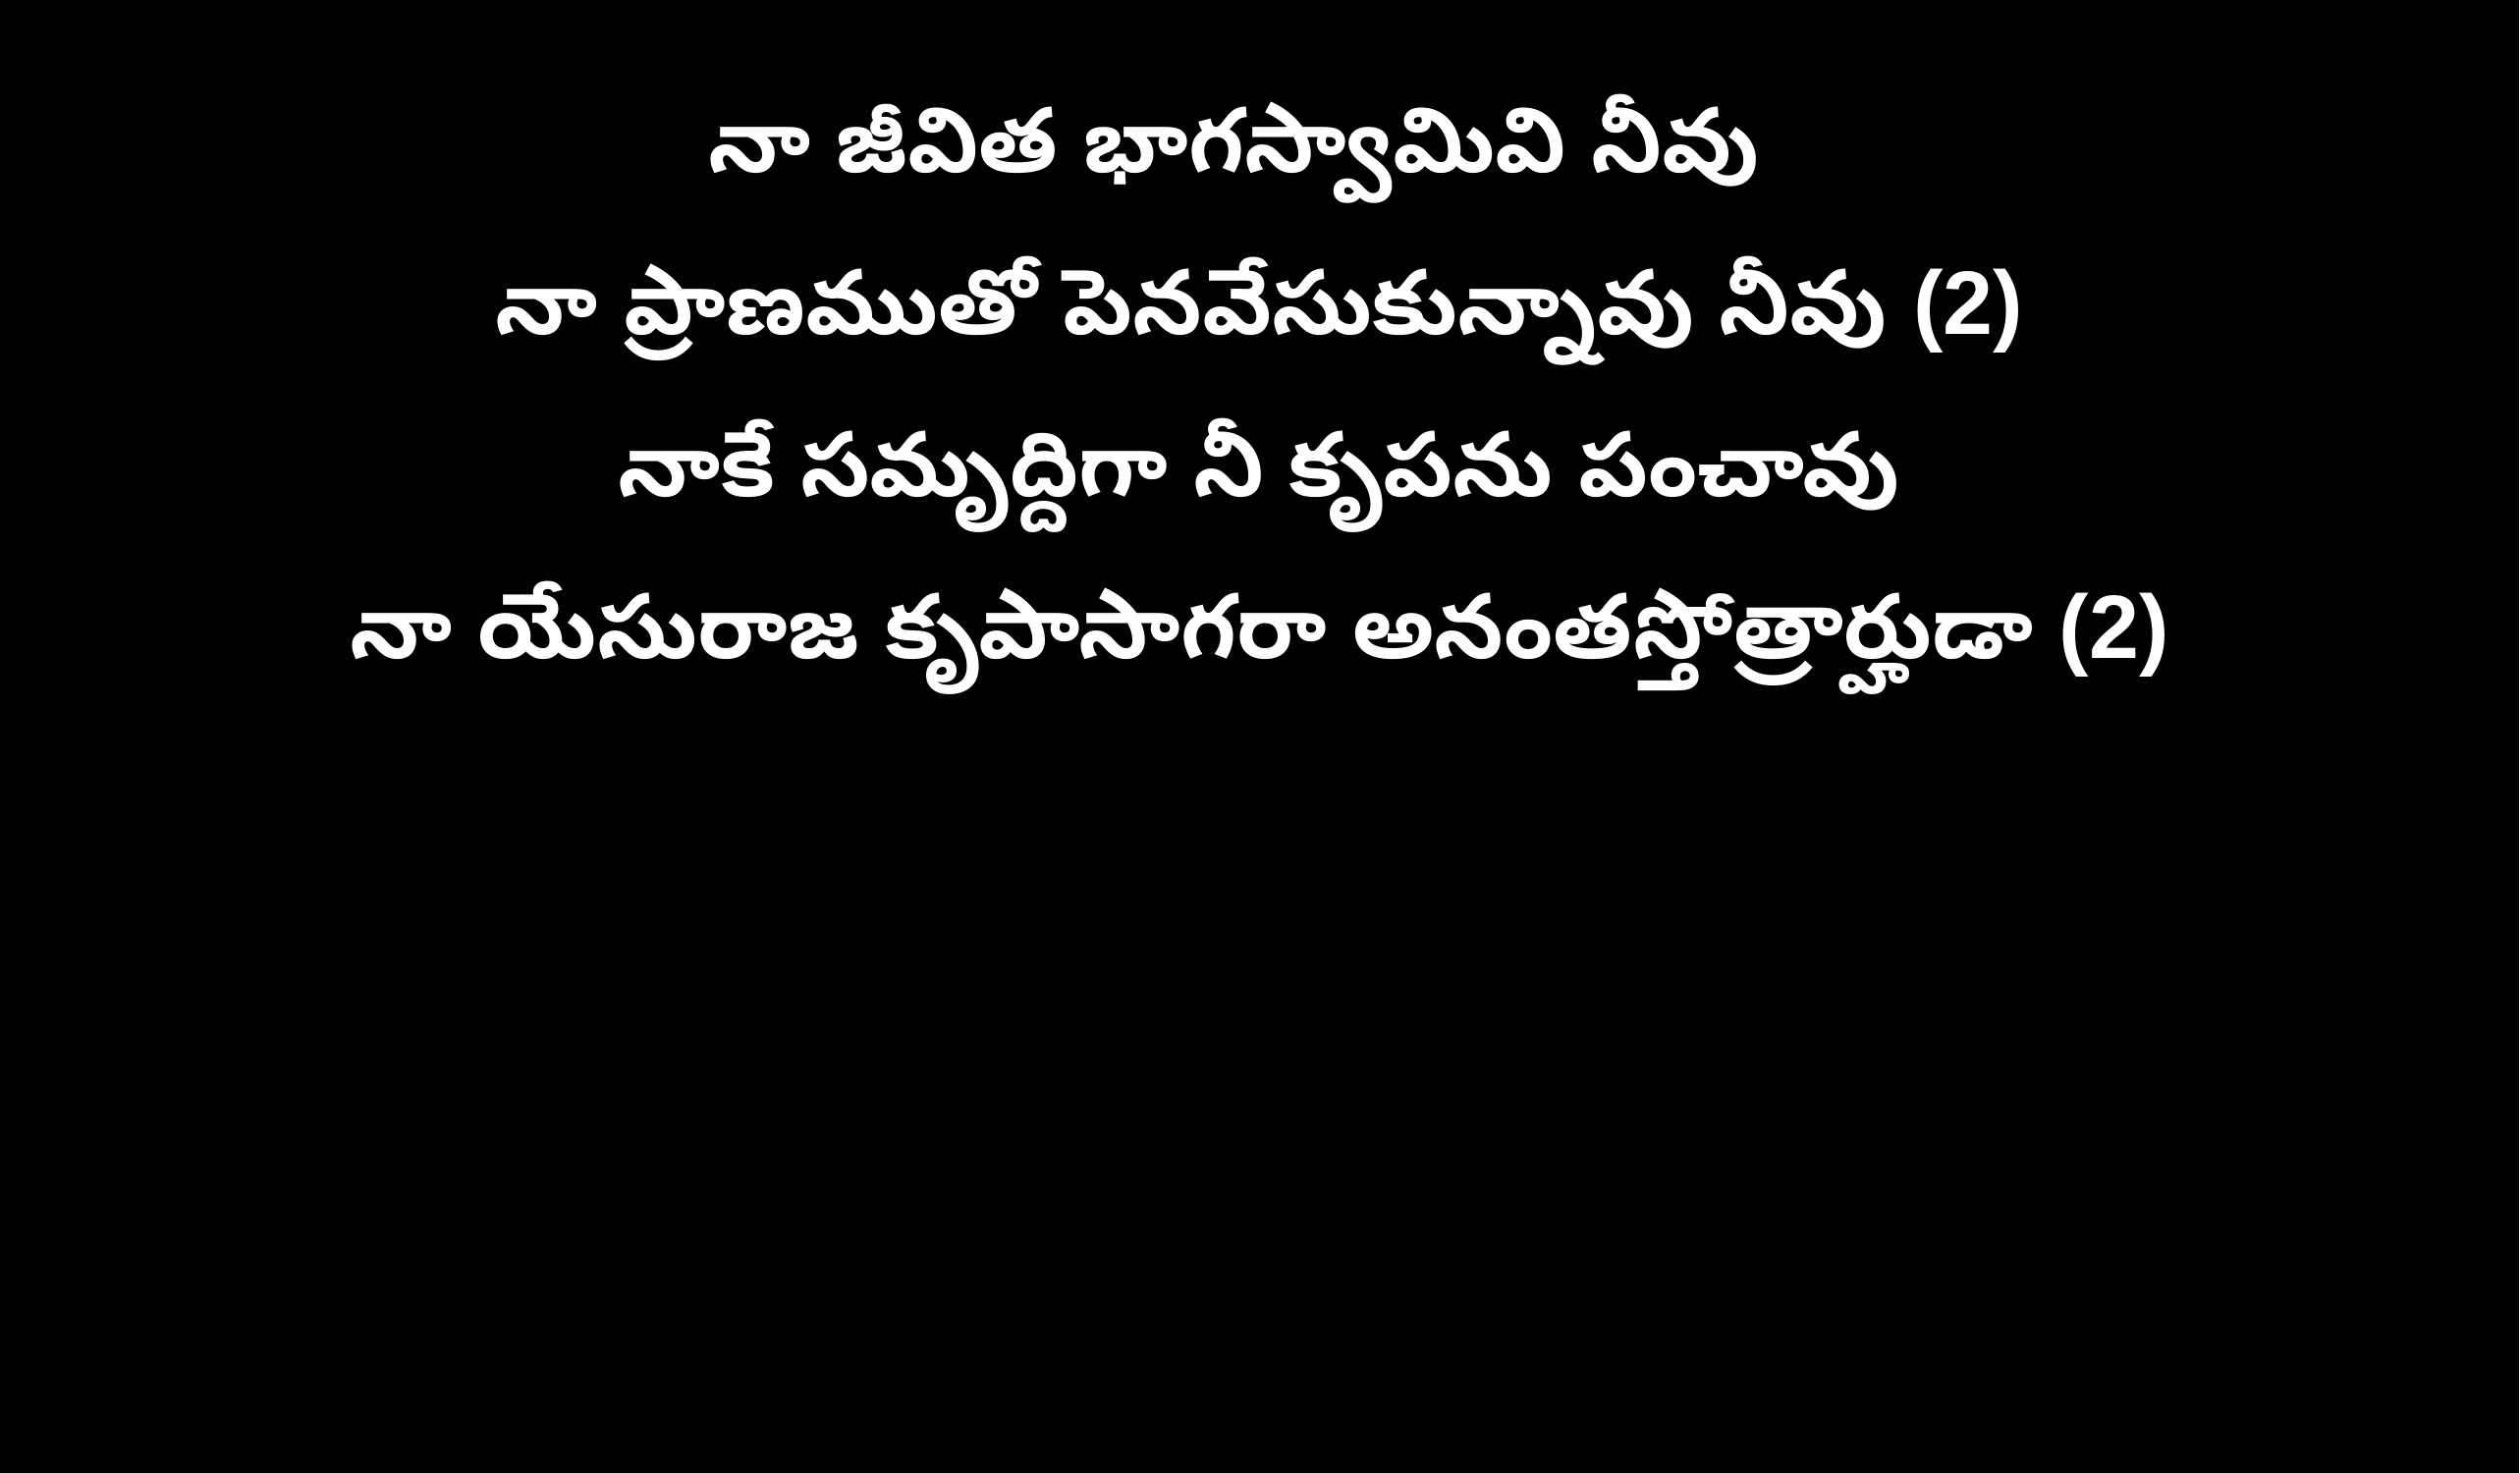

నా జీవిత భాగస్వామివి నీవు
నా ప్రాణముతో పెనవేసుకున్నావు నీవు (2)
నాకే సమృద్దిగా నీ కృపను పంచావు
నా యేసురాజ కృపాసాగరా అనంతస్తోత్రార్హుడా (2)